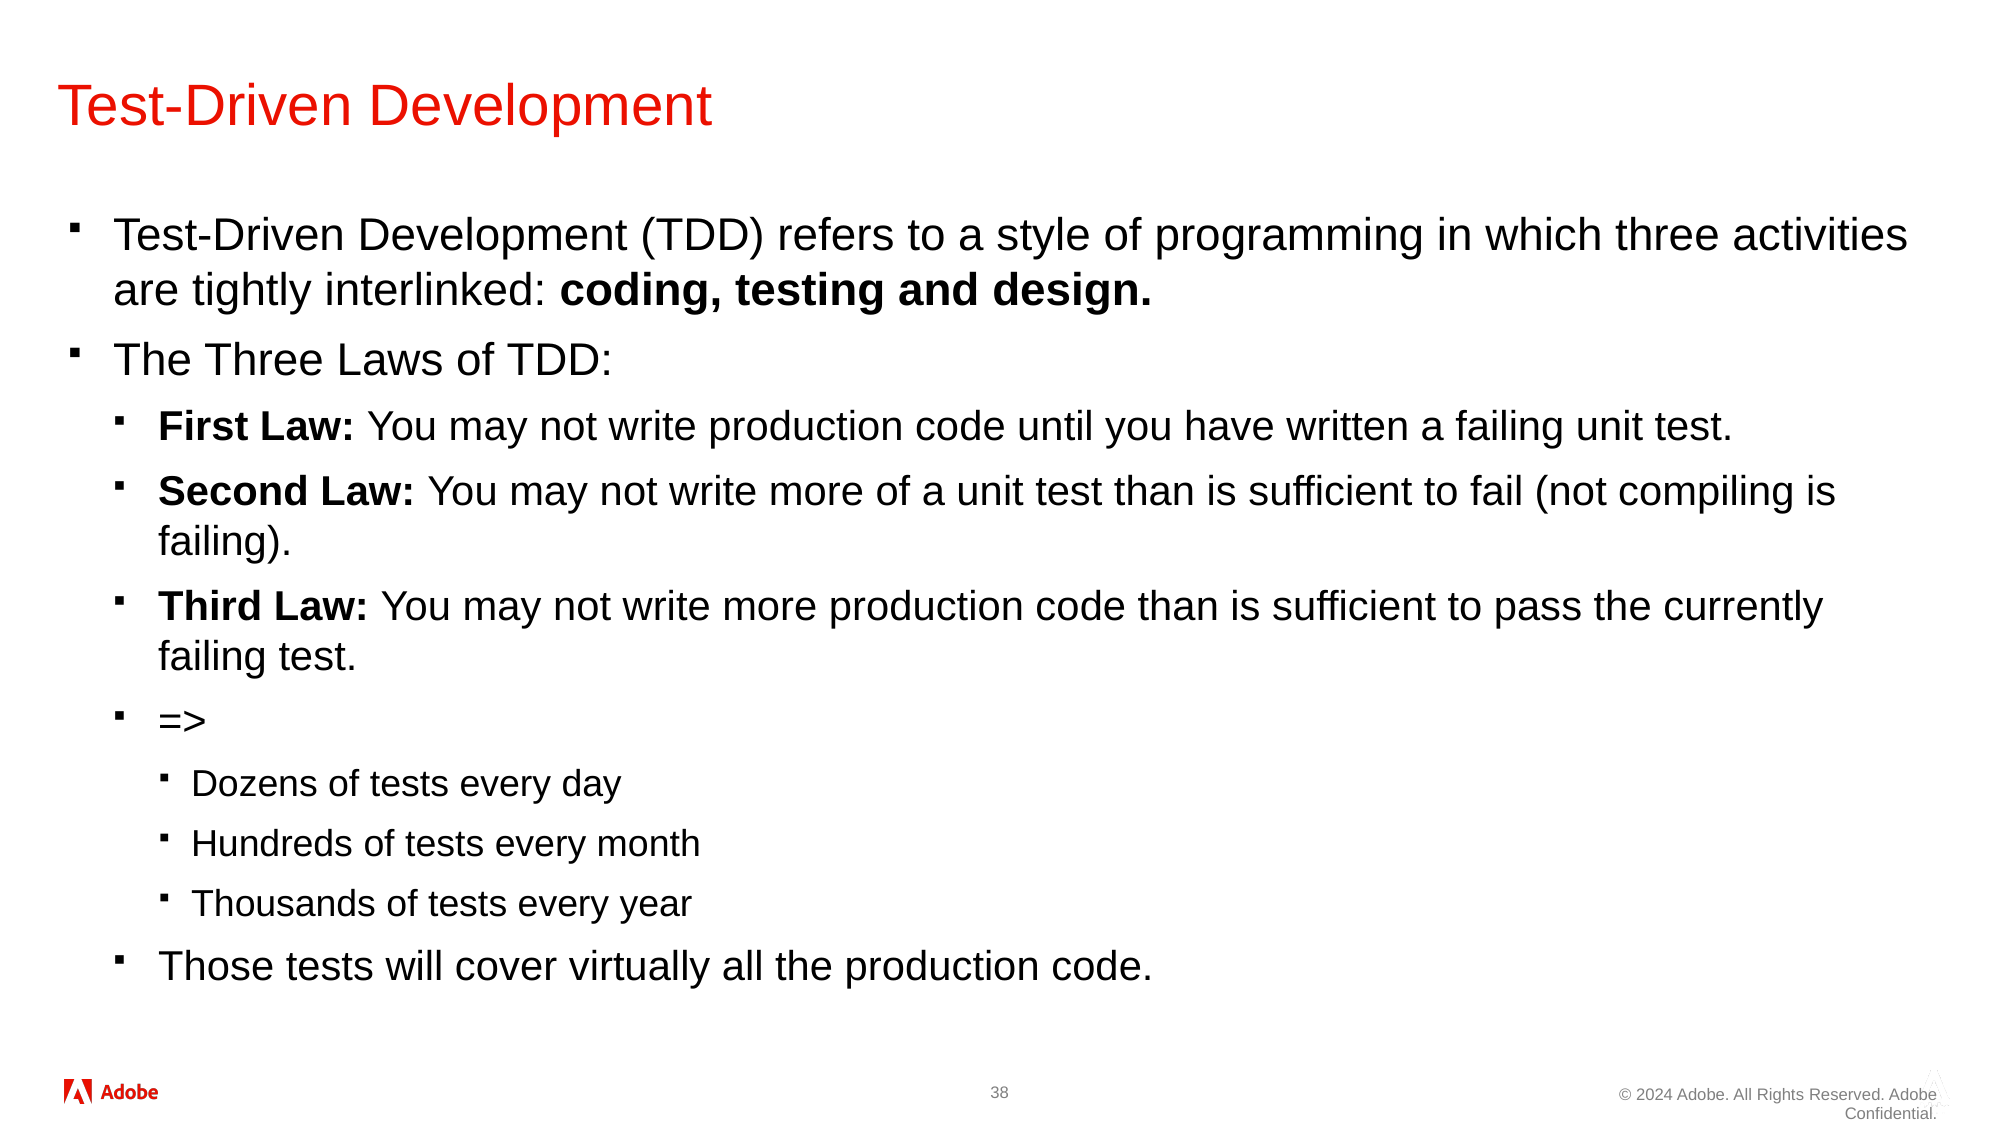

# Test-Driven Development
Test-Driven Development (TDD) refers to a style of programming in which three activities are tightly interlinked: coding, testing and design.
The Three Laws of TDD:
First Law: You may not write production code until you have written a failing unit test.
Second Law: You may not write more of a unit test than is sufficient to fail (not compiling is failing).
Third Law: You may not write more production code than is sufficient to pass the currently failing test.
=>
Dozens of tests every day
Hundreds of tests every month
Thousands of tests every year
Those tests will cover virtually all the production code.
38